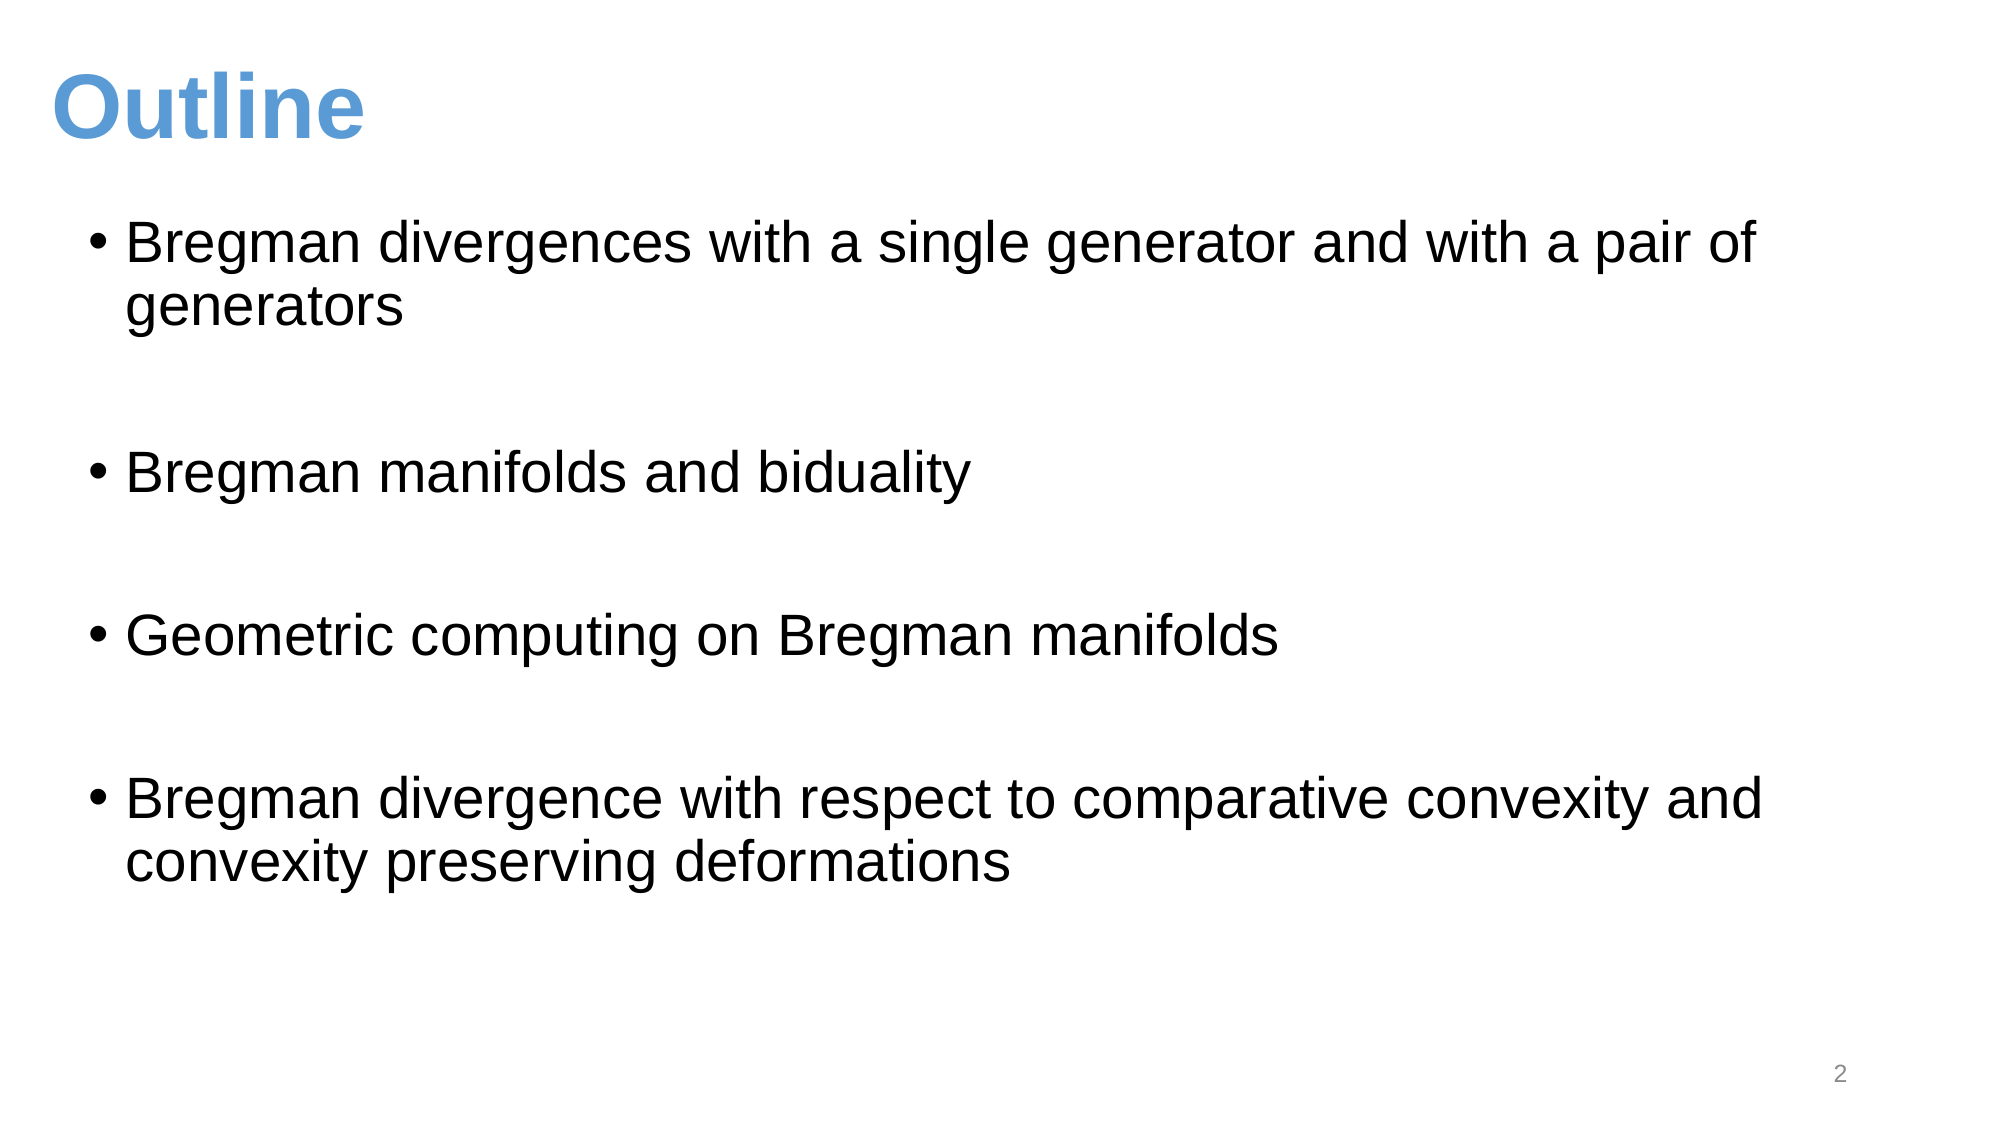

Outline
Bregman divergences with a single generator and with a pair of generators

Bregman manifolds and biduality

Geometric computing on Bregman manifolds

Bregman divergence with respect to comparative convexity and convexity preserving deformations
2